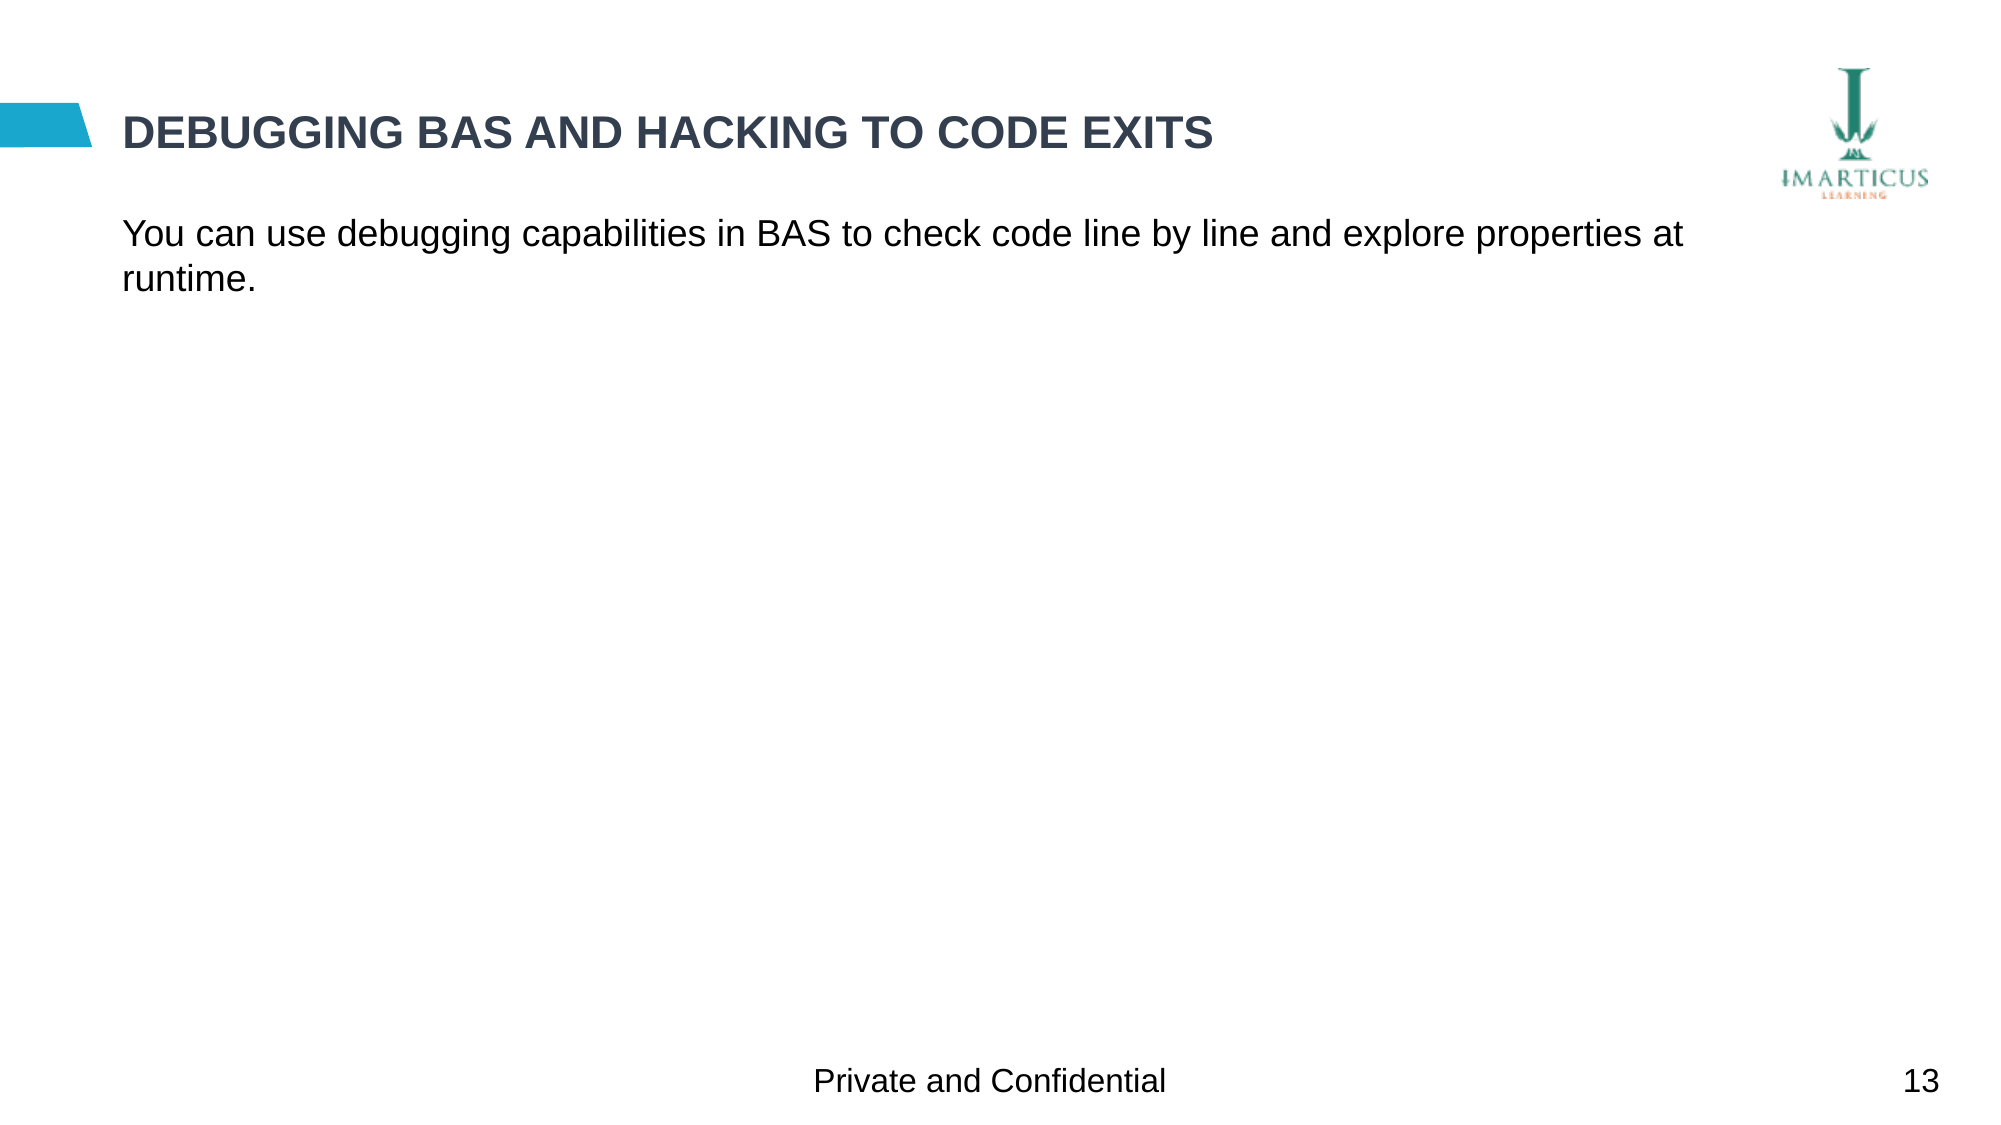

# DEBUGGING BAS AND HACKING TO CODE EXITS
You can use debugging capabilities in BAS to check code line by line and explore properties at runtime.